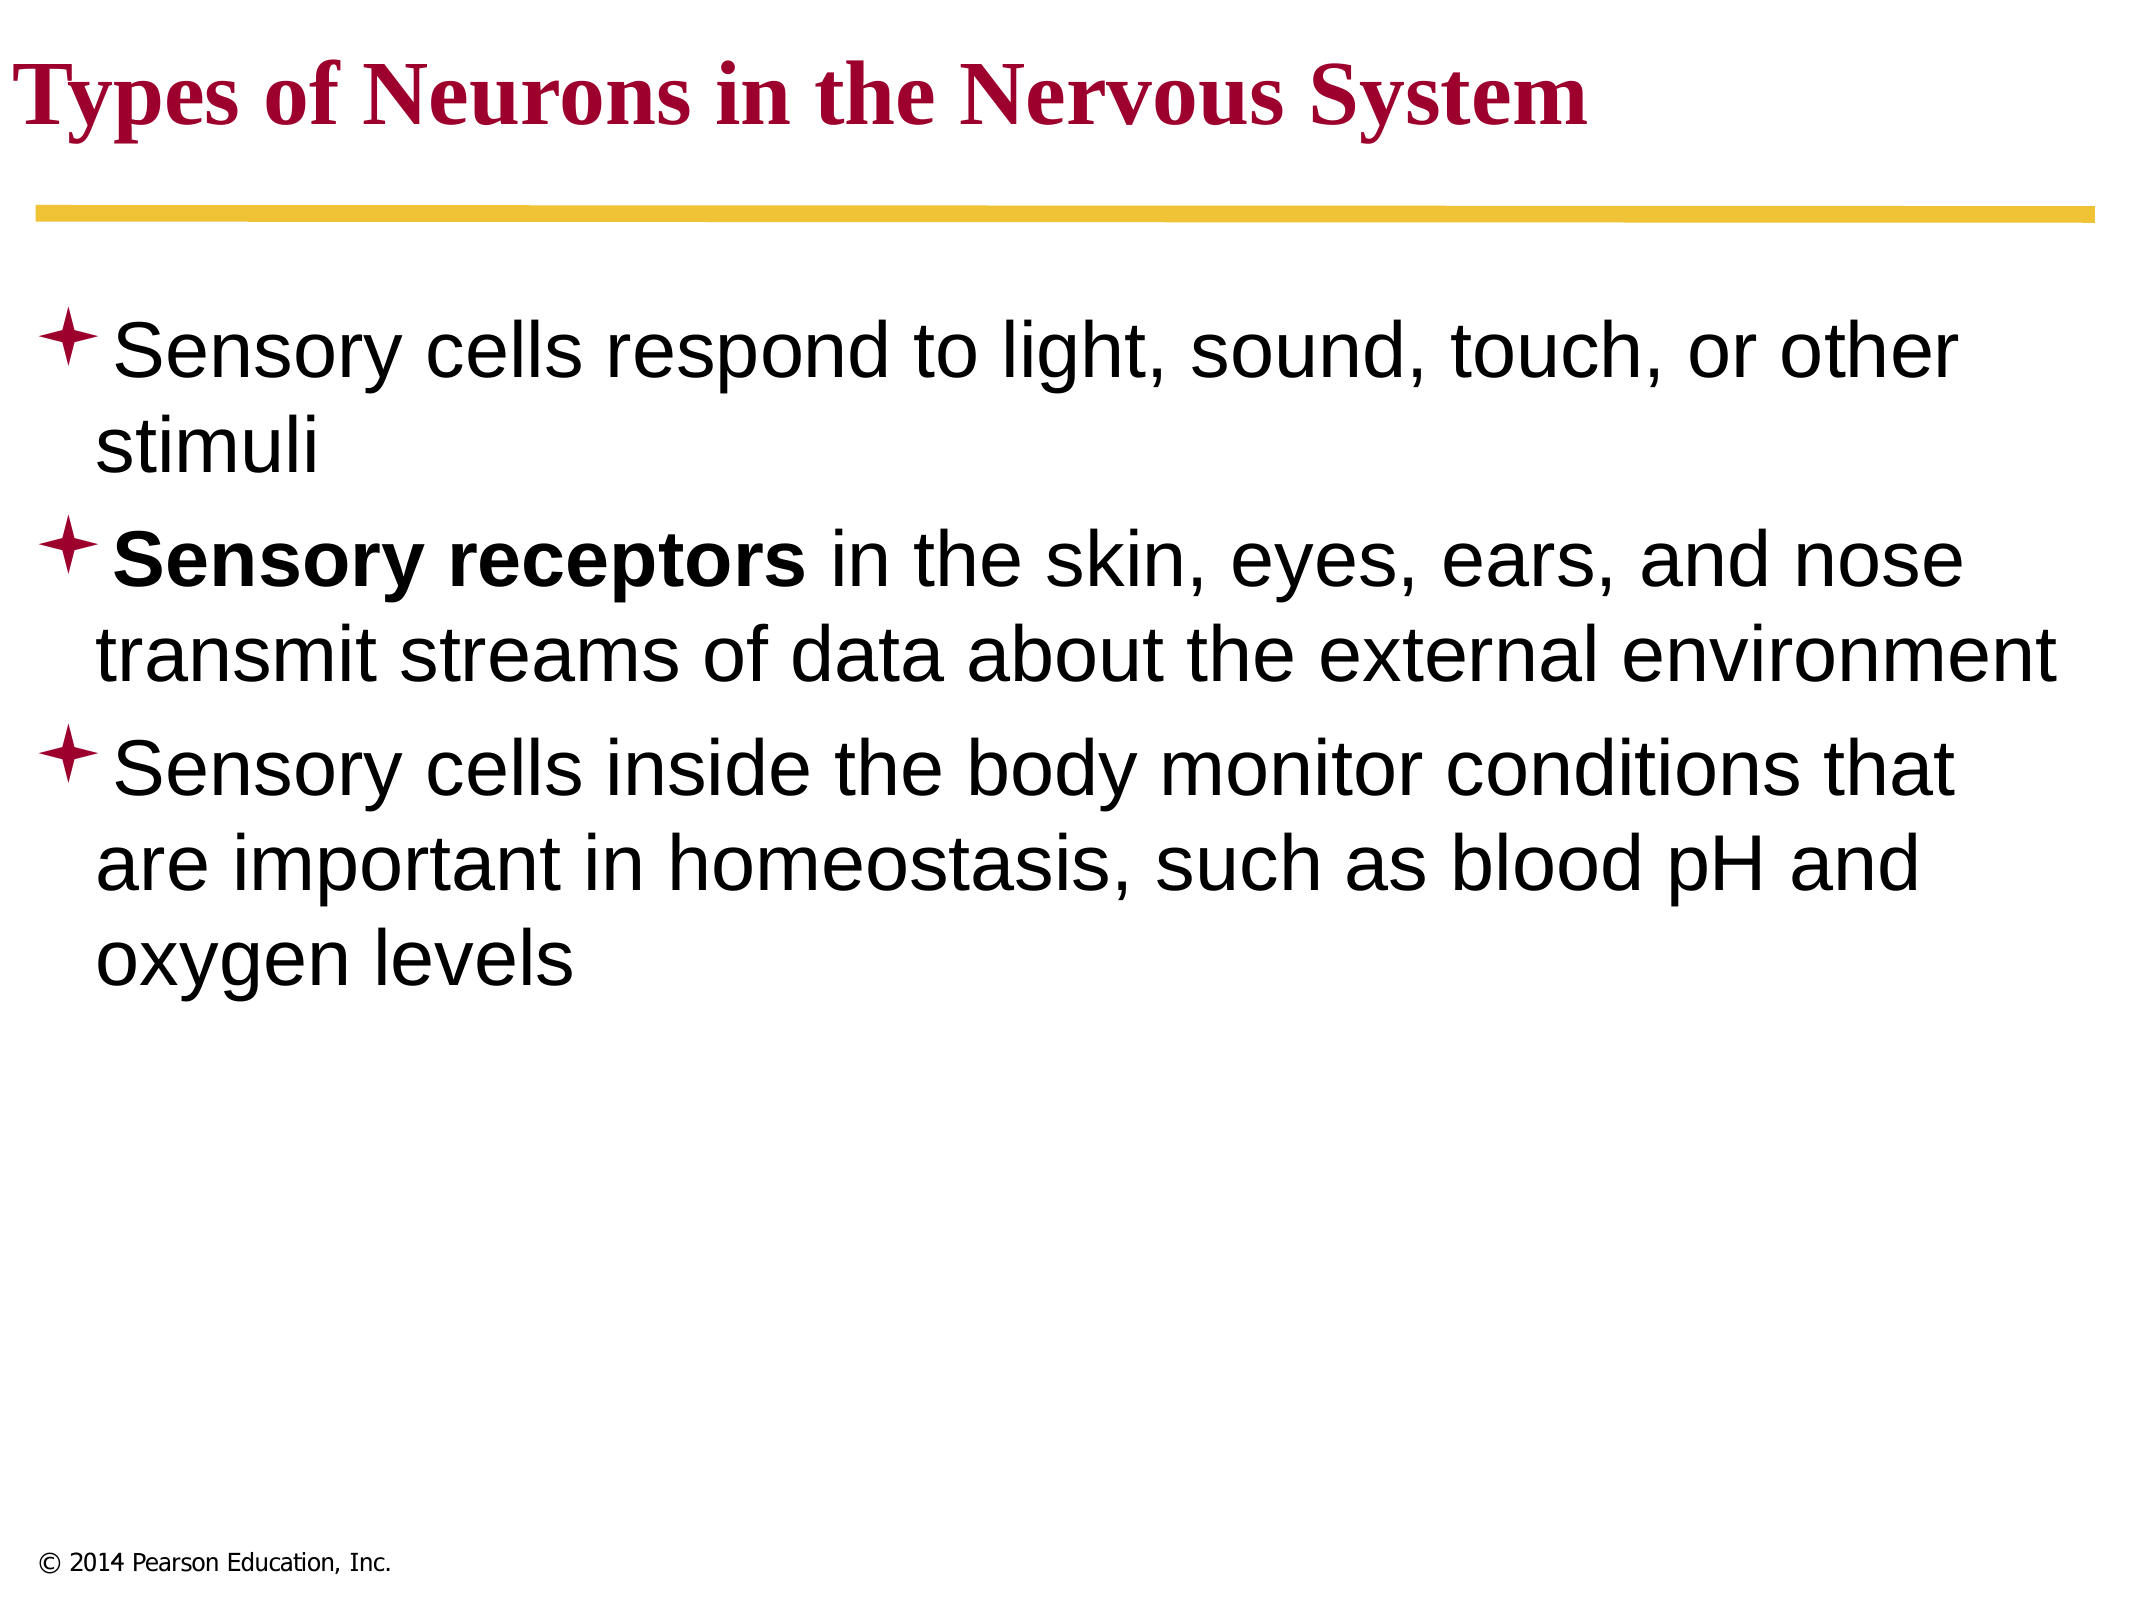

Types of Neurons in the Nervous System

Sensory cells respond to light, sound, touch, or other stimuli
Sensory receptors in the skin, eyes, ears, and nose transmit streams of data about the external environment
Sensory cells inside the body monitor conditions that are important in homeostasis, such as blood pH and oxygen levels